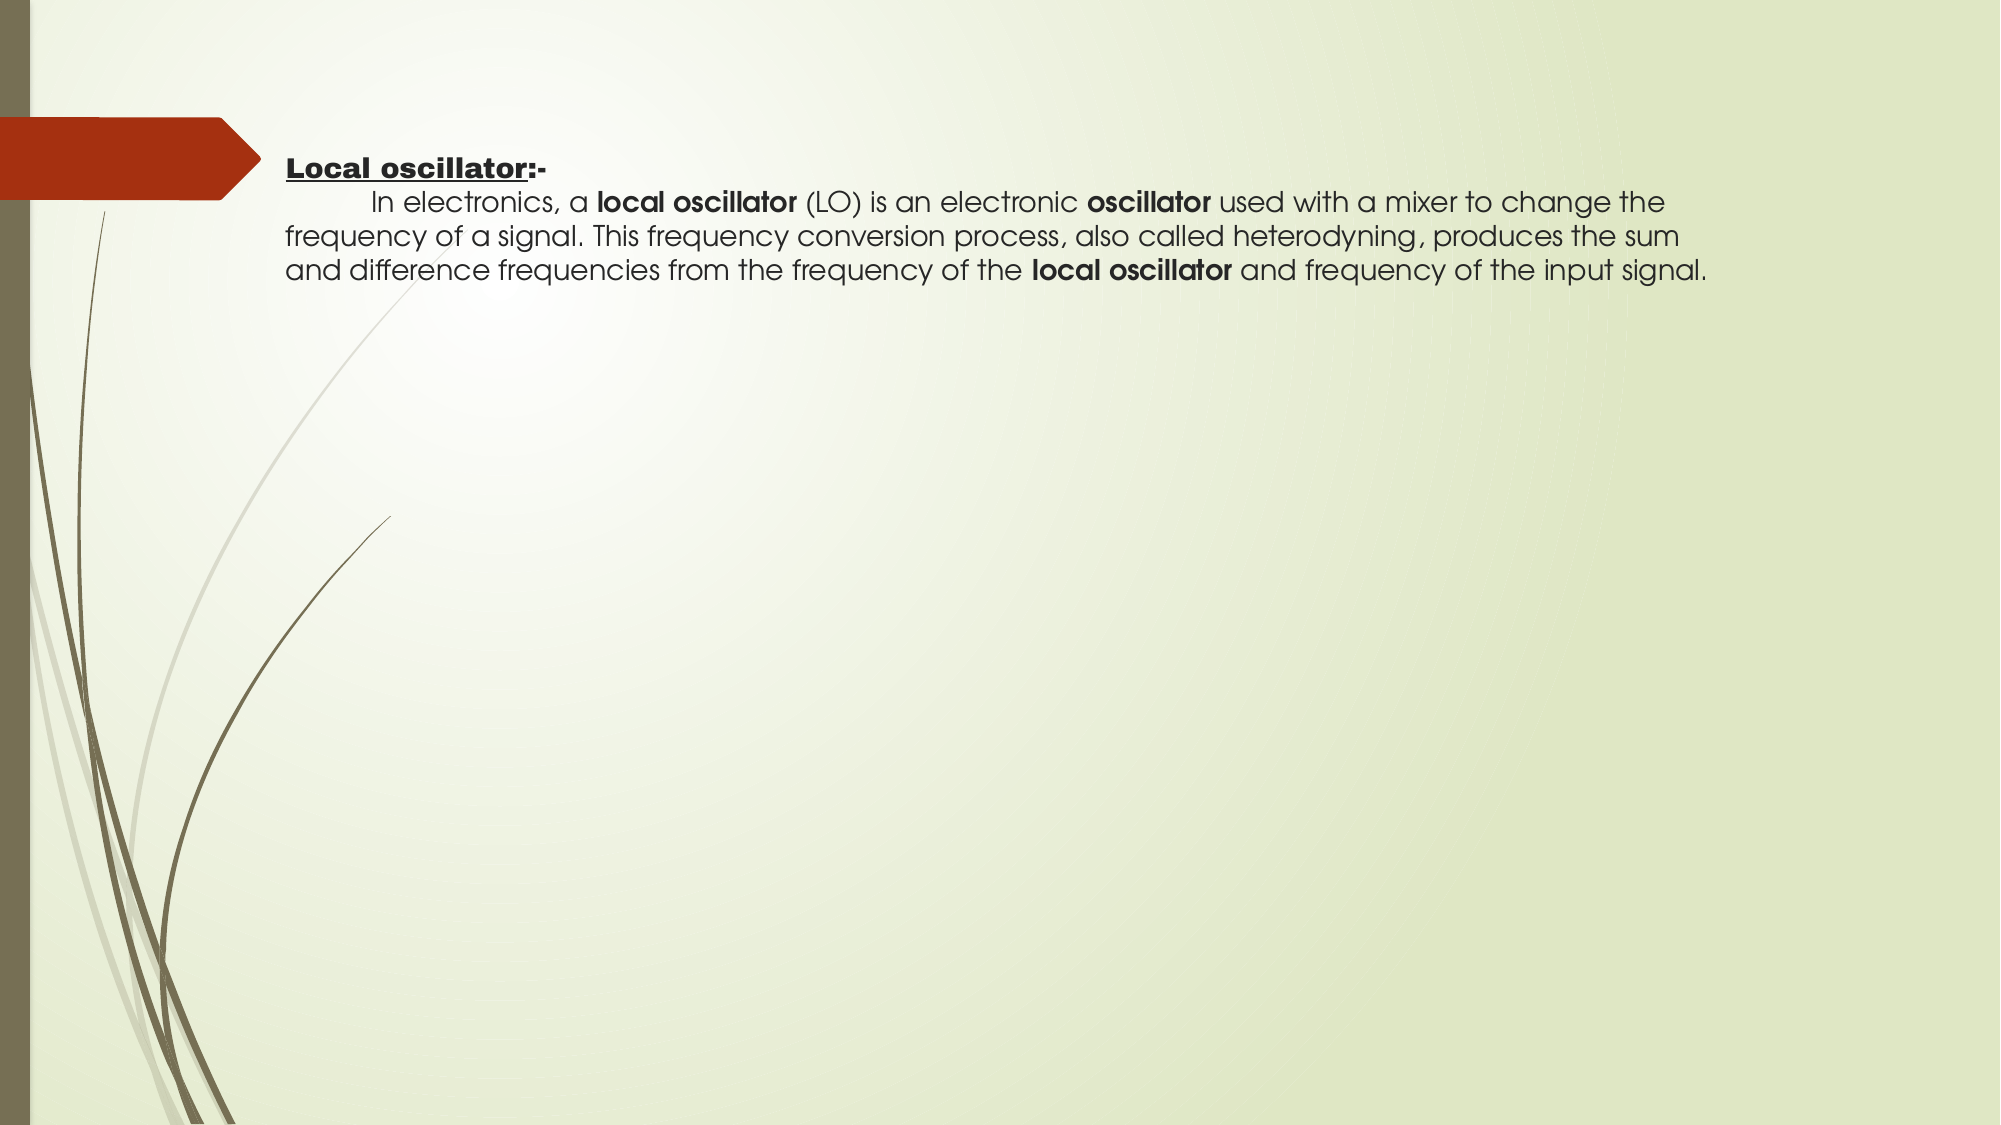

# Local oscillator:- In electronics, a local oscillator (LO) is an electronic oscillator used with a mixer to change the frequency of a signal. This frequency conversion process, also called heterodyning, produces the sum and difference frequencies from the frequency of the local oscillator and frequency of the input signal.